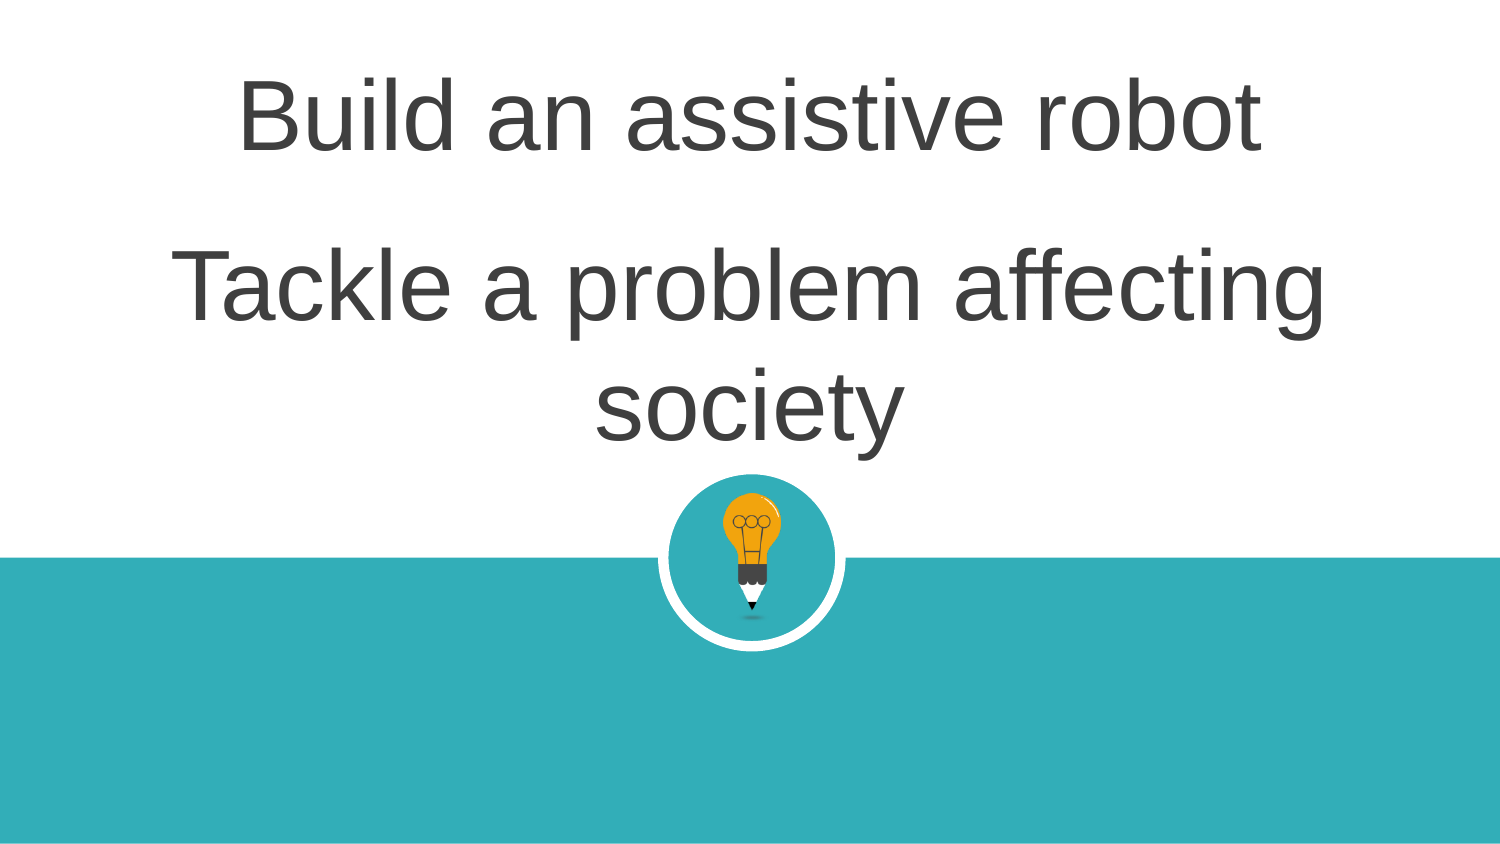

Build an assistive robot
Tackle a problem affecting society